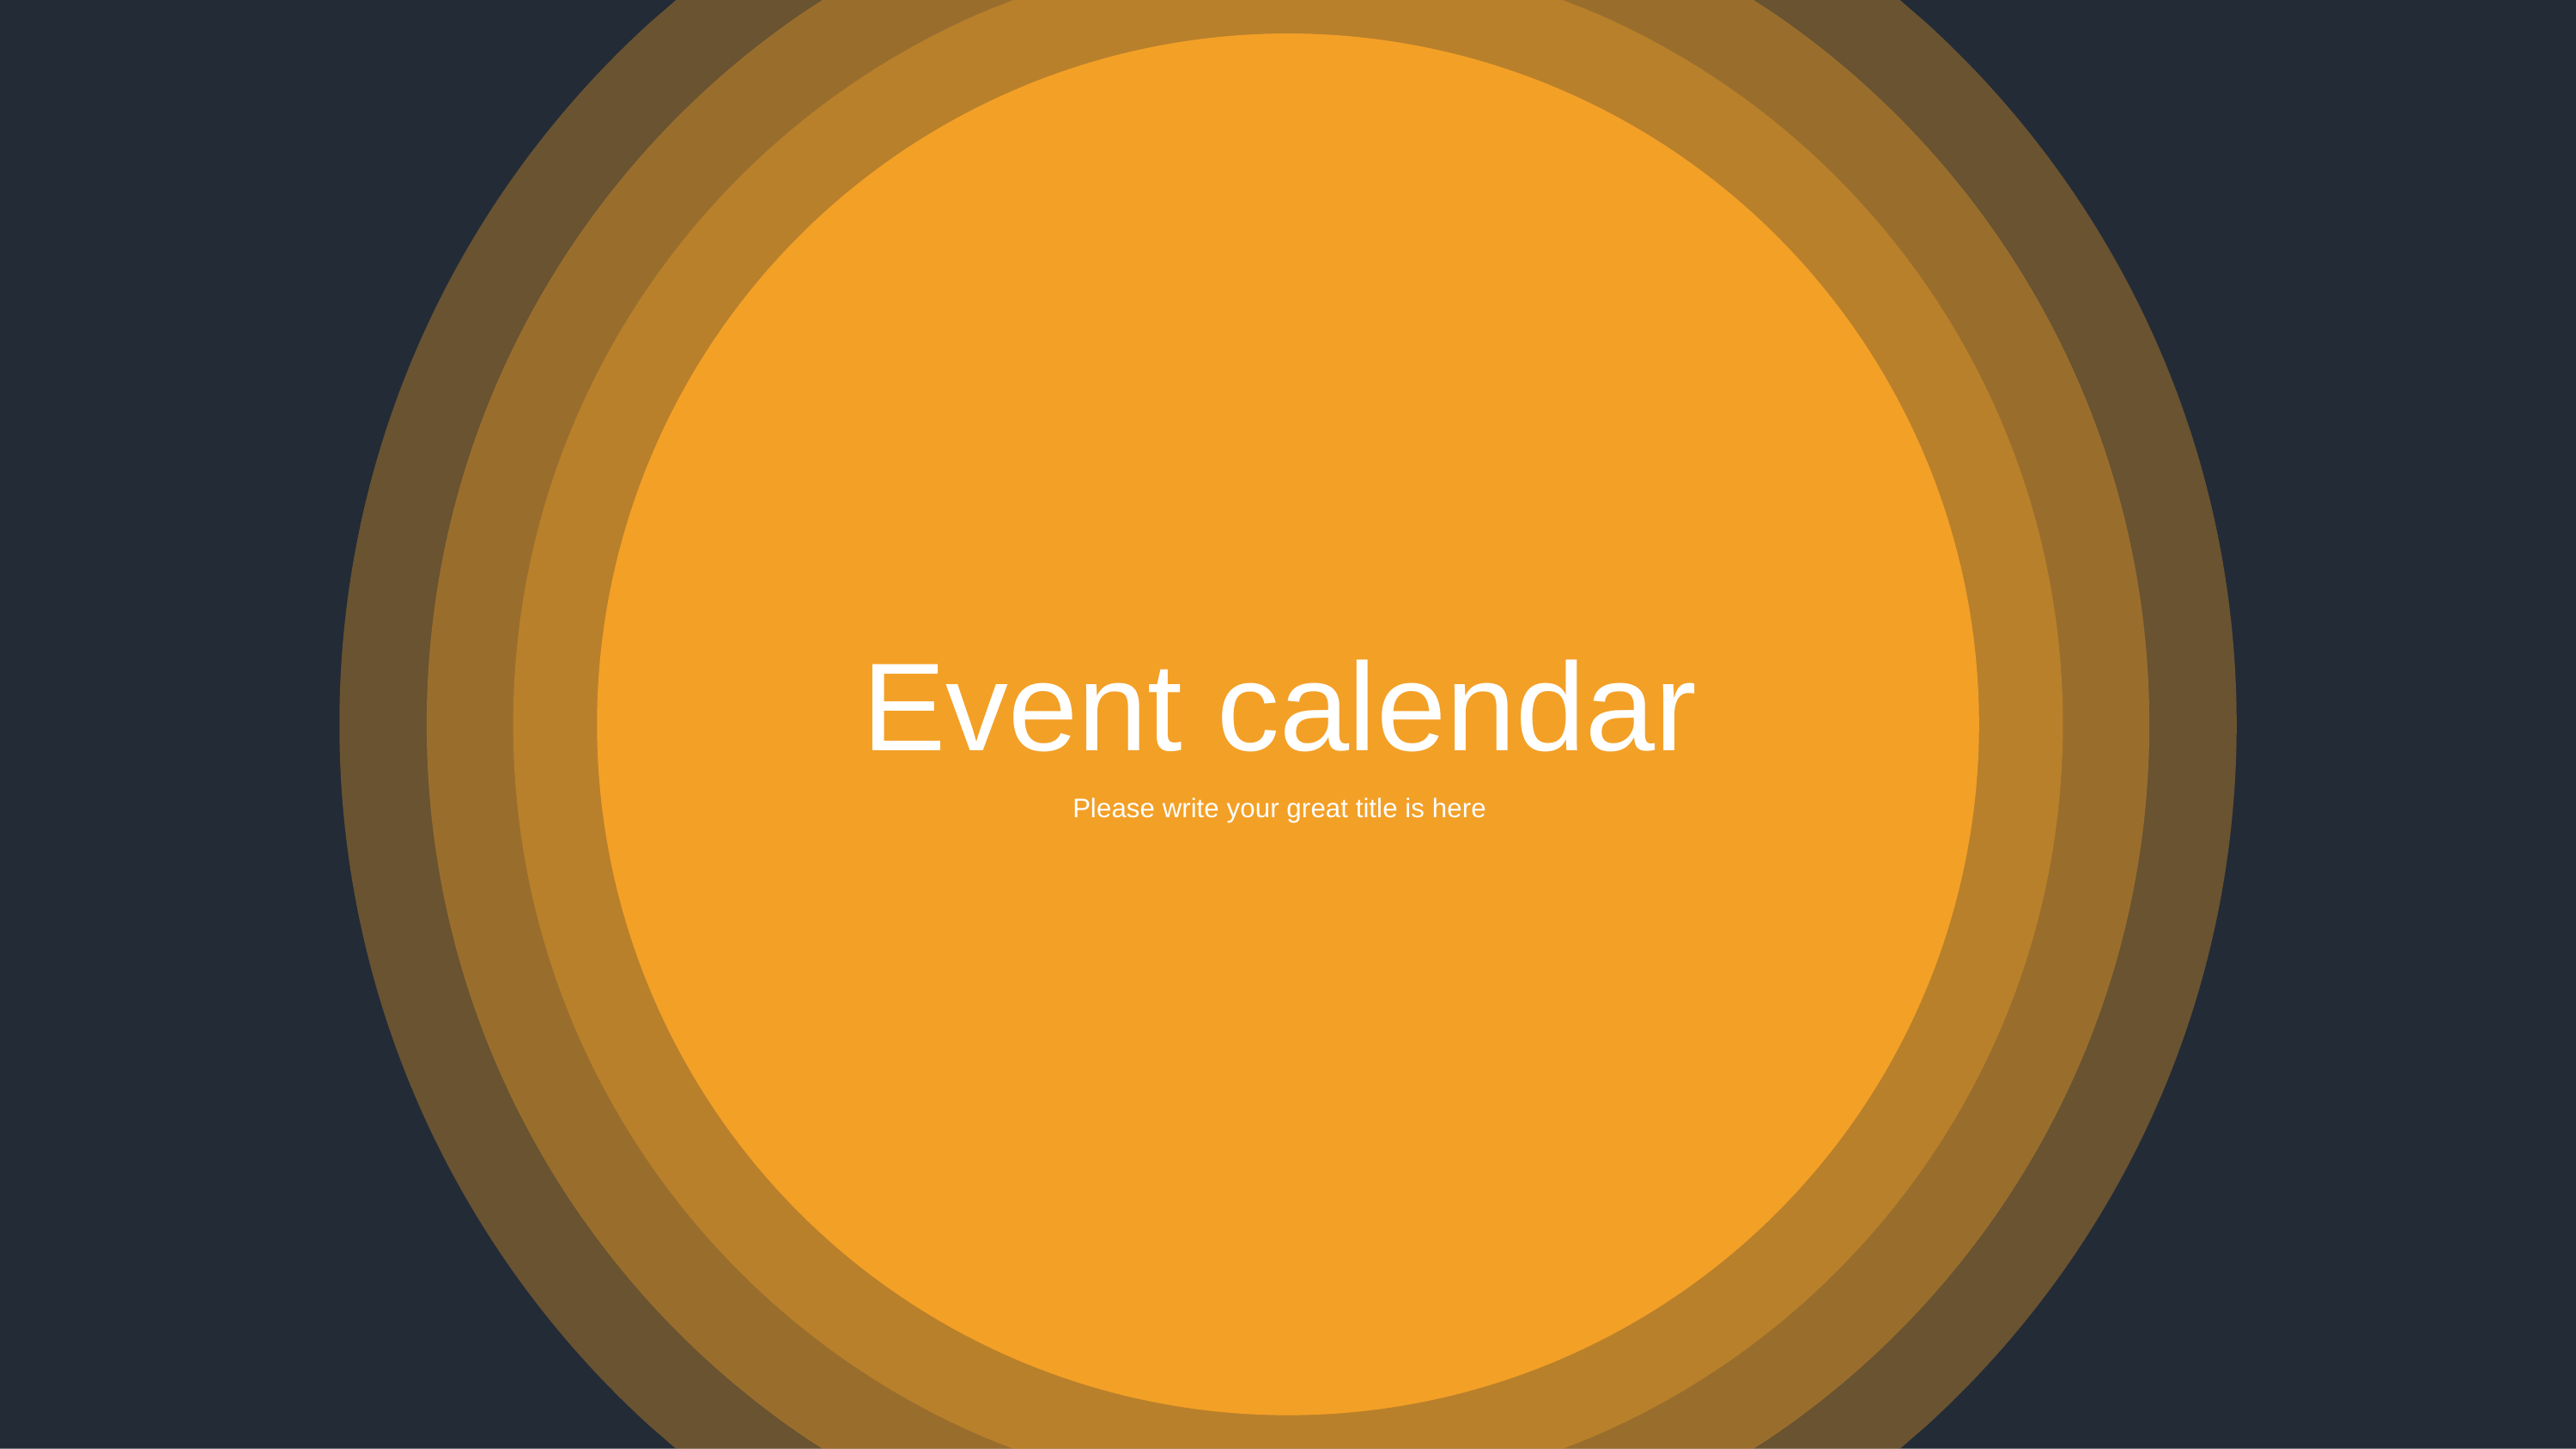

Event calendar
Please write your great title is here